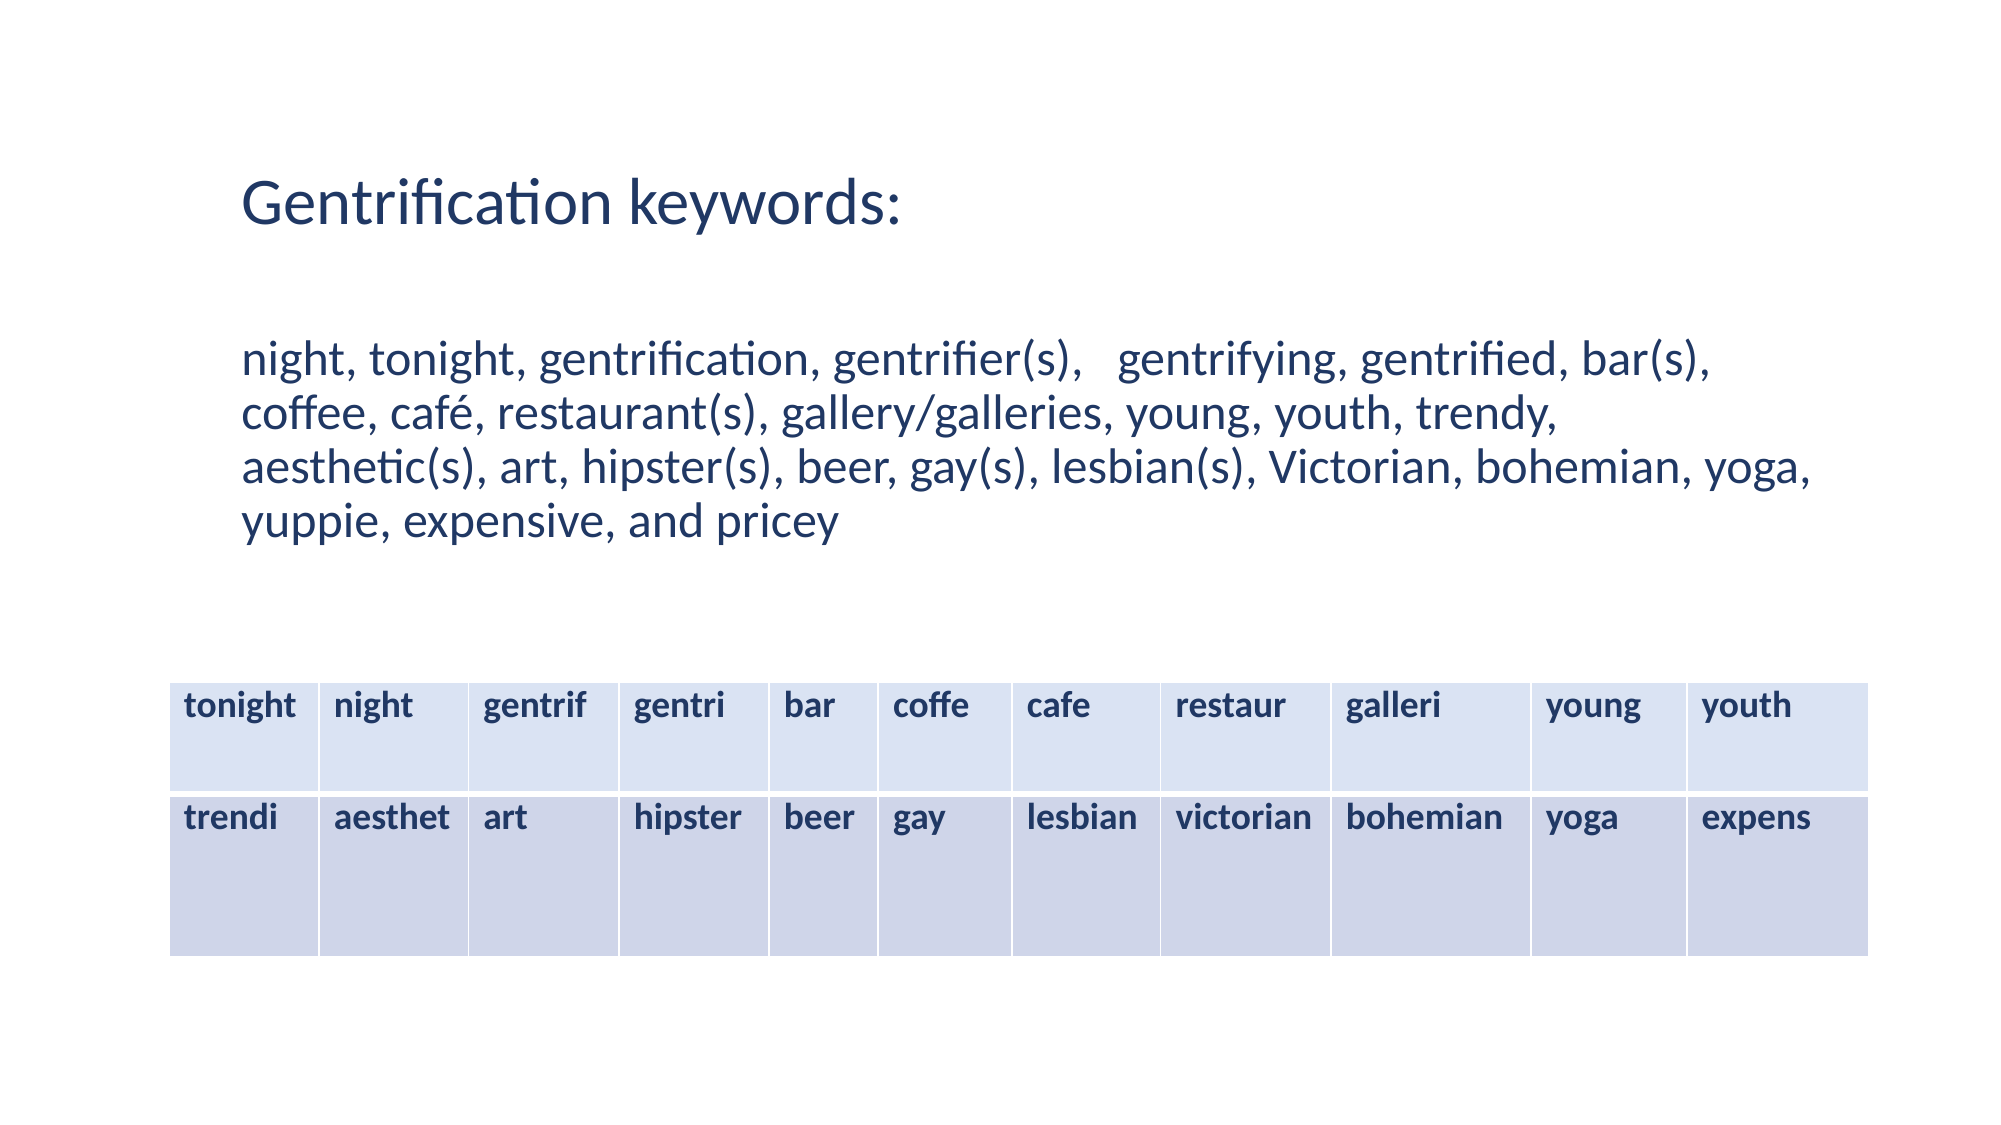

Gentrification keywords:

night, tonight, gentrification, gentrifier(s),   gentrifying, gentrified, bar(s), coffee, café, restaurant(s), gallery/galleries, young, youth, trendy, aesthetic(s), art, hipster(s), beer, gay(s), lesbian(s), Victorian, bohemian, yoga, yuppie, expensive, and pricey

| tonight | night | gentrif | gentri | bar | coffe | cafe | restaur | galleri | young | youth |
| --- | --- | --- | --- | --- | --- | --- | --- | --- | --- | --- |
| trendi | aesthet | art | hipster | beer | gay | lesbian | victorian | bohemian | yoga | expens |